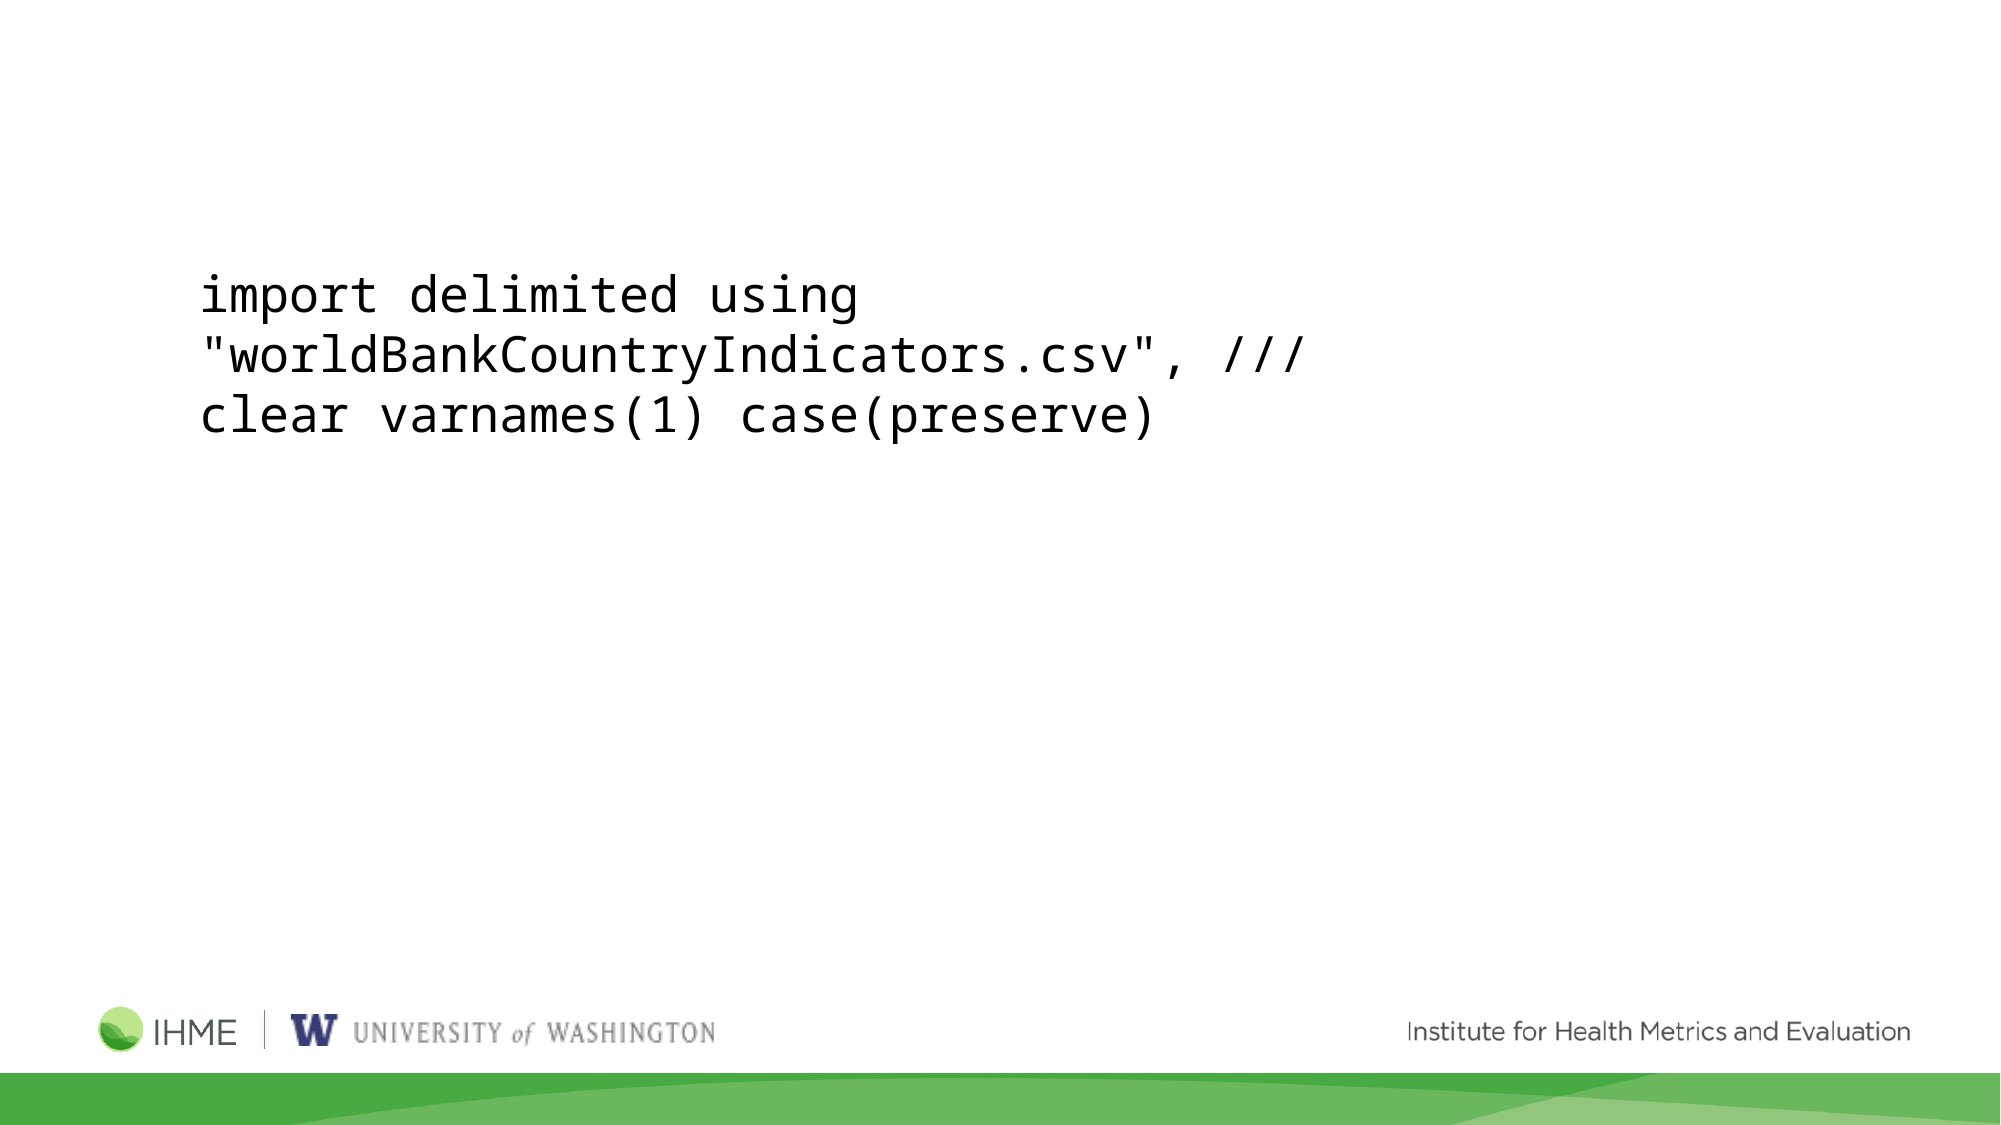

import delimited using "worldBankCountryIndicators.csv", ///
clear varnames(1) case(preserve)